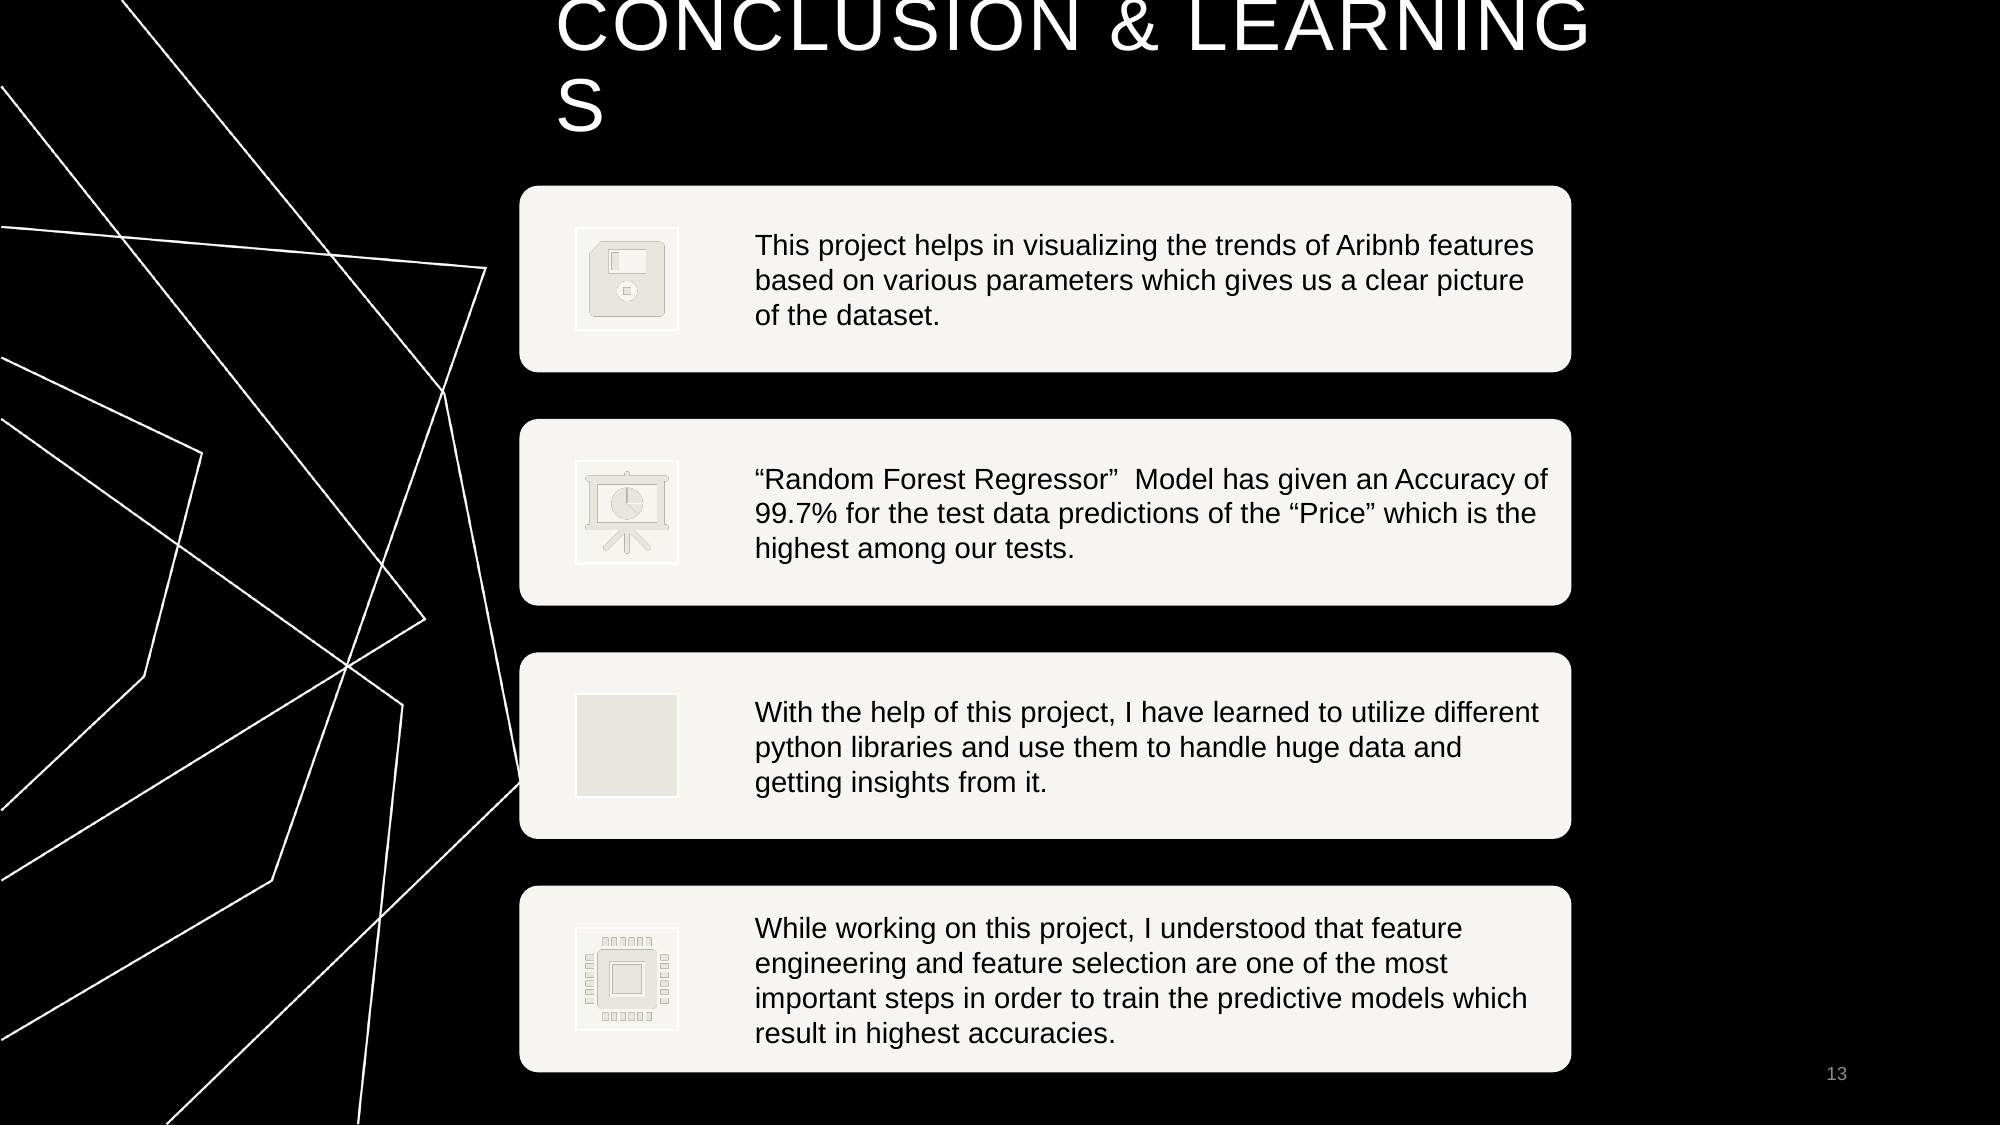

# Conclusion & Learnings
This project helps in visualizing the trends of Aribnb features based on various parameters which gives us a clear picture of the dataset.
“Random Forest Regressor”  Model has given an Accuracy of 99.7% for the test data predictions of the “Price” which is the highest among our tests.
With the help of this project, I have learned to utilize different python libraries and use them to handle huge data and getting insights from it.
While working on this project, I understood that feature engineering and feature selection are one of the most important steps in order to train the predictive models which result in highest accuracies.
13